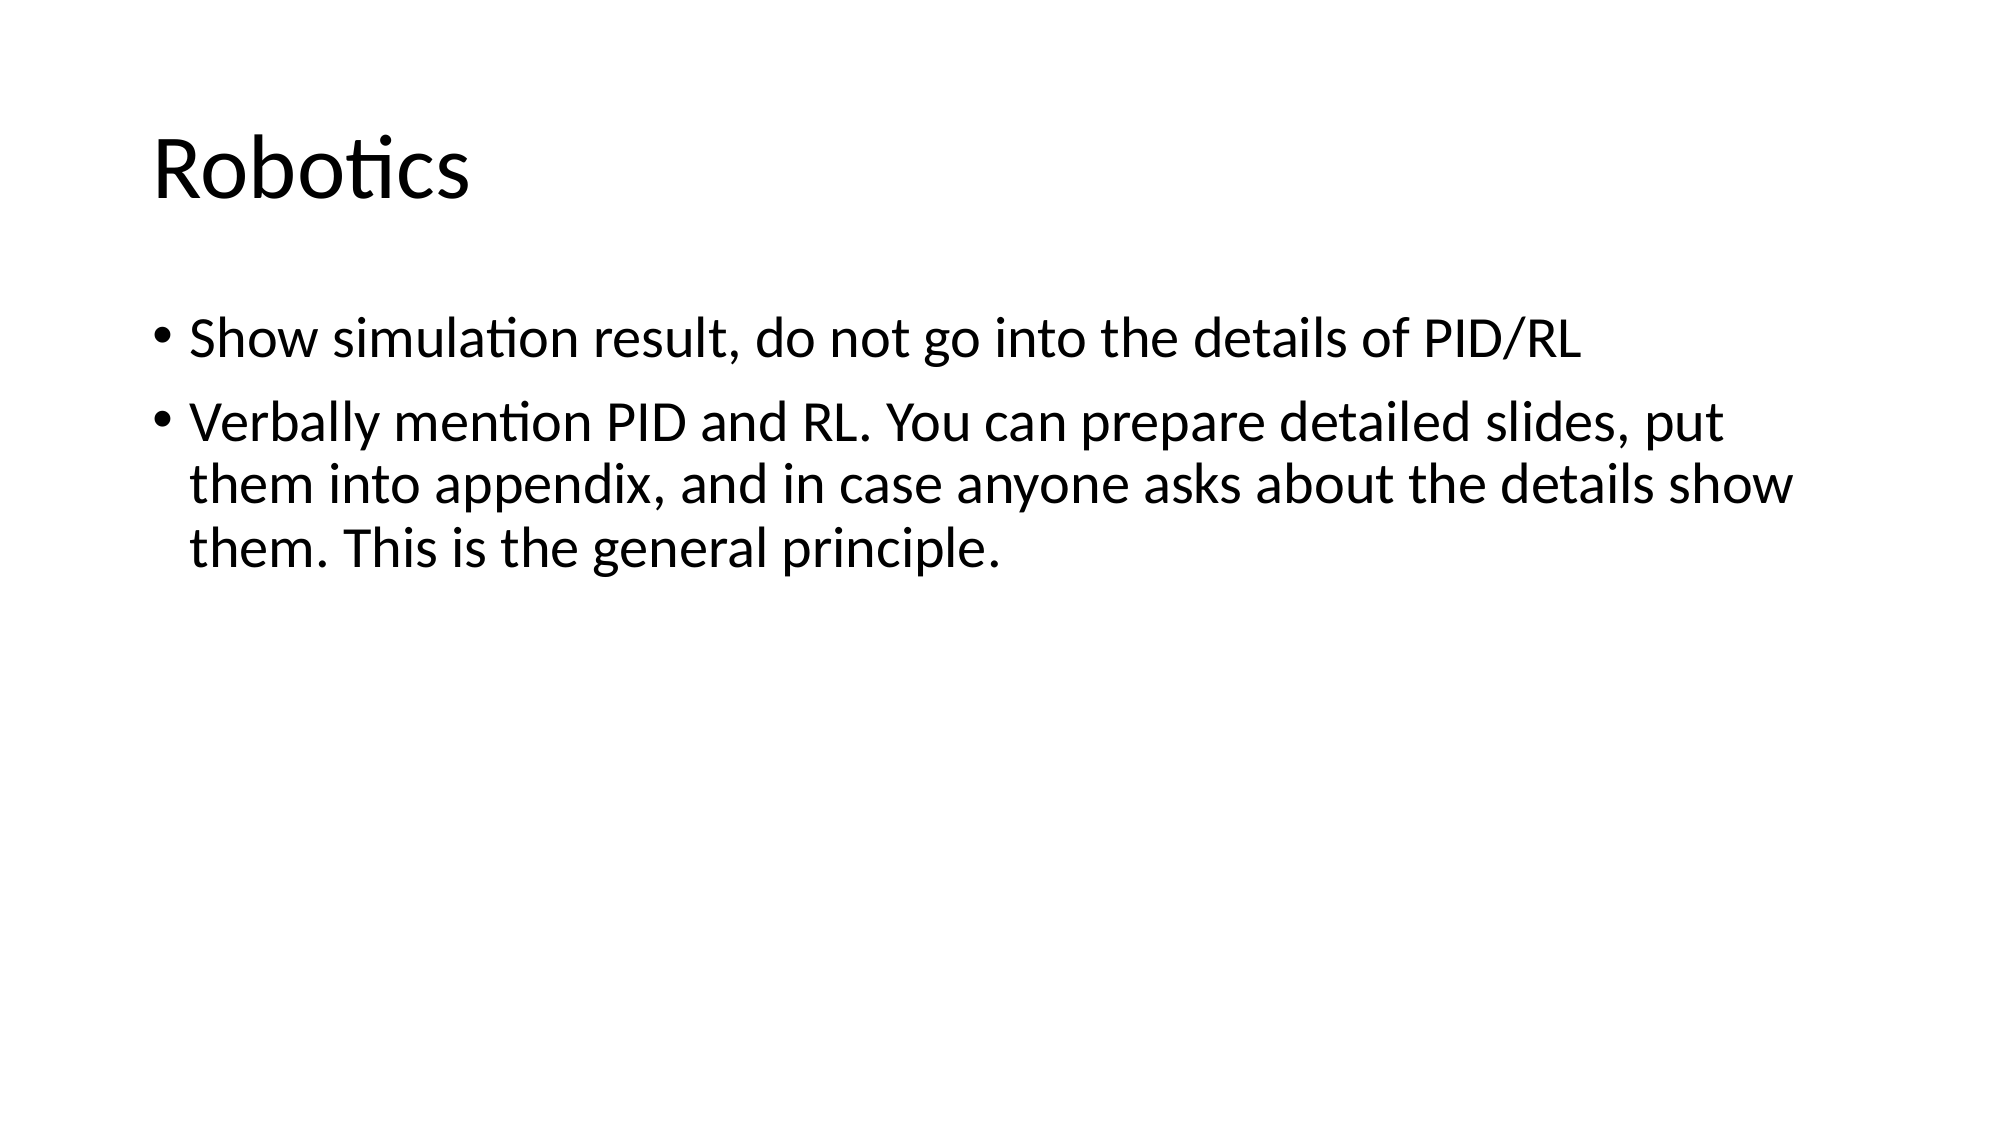

# Robotics
Show simulation result, do not go into the details of PID/RL
Verbally mention PID and RL. You can prepare detailed slides, put them into appendix, and in case anyone asks about the details show them. This is the general principle.